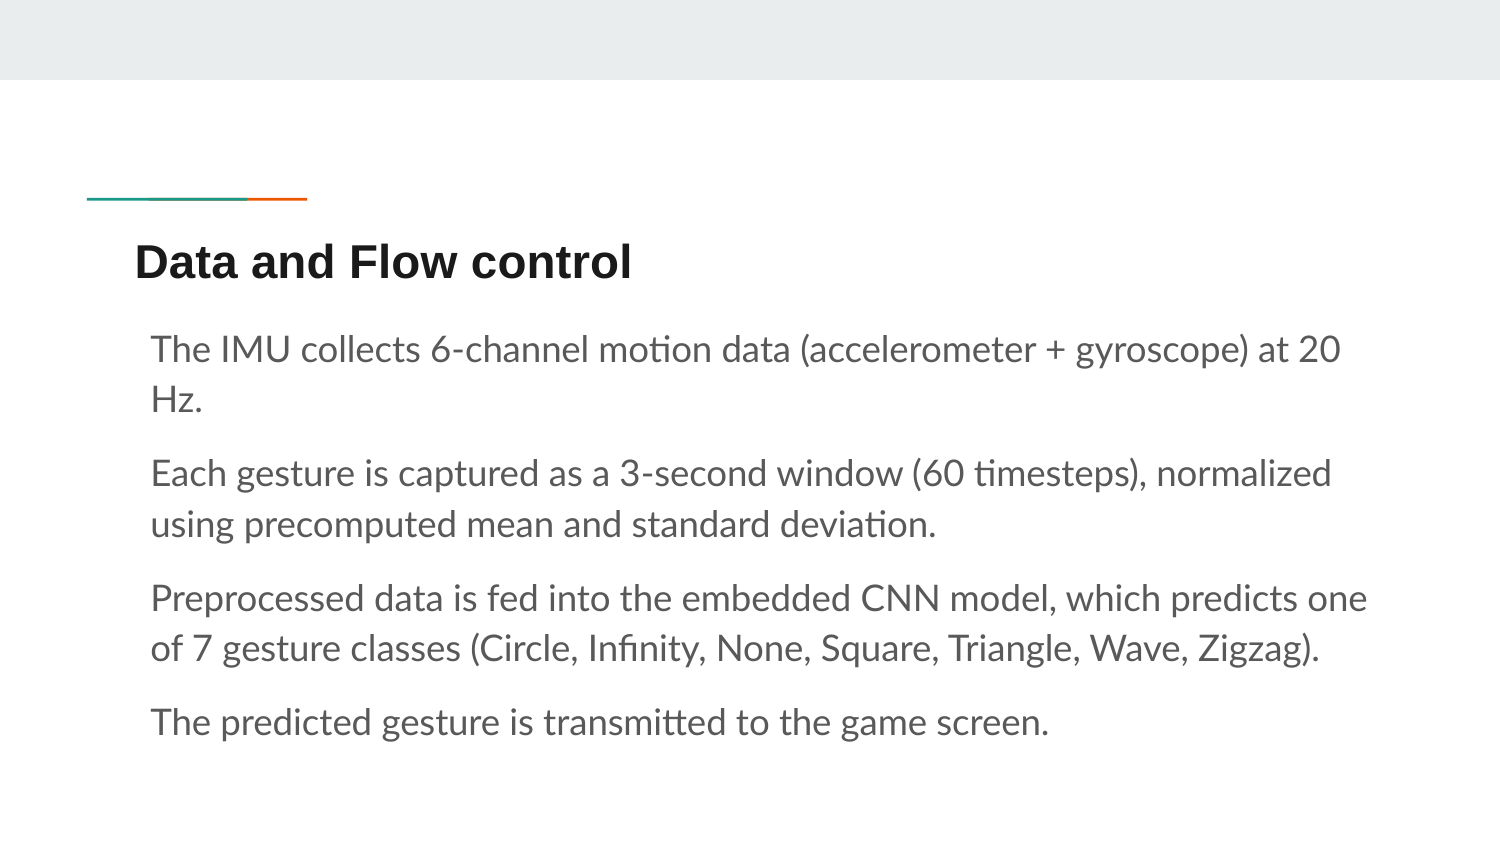

# Data and Flow control
The IMU collects 6-channel motion data (accelerometer + gyroscope) at 20 Hz.
Each gesture is captured as a 3-second window (60 timesteps), normalized using precomputed mean and standard deviation.
Preprocessed data is fed into the embedded CNN model, which predicts one of 7 gesture classes (Circle, Infinity, None, Square, Triangle, Wave, Zigzag).
The predicted gesture is transmitted to the game screen.